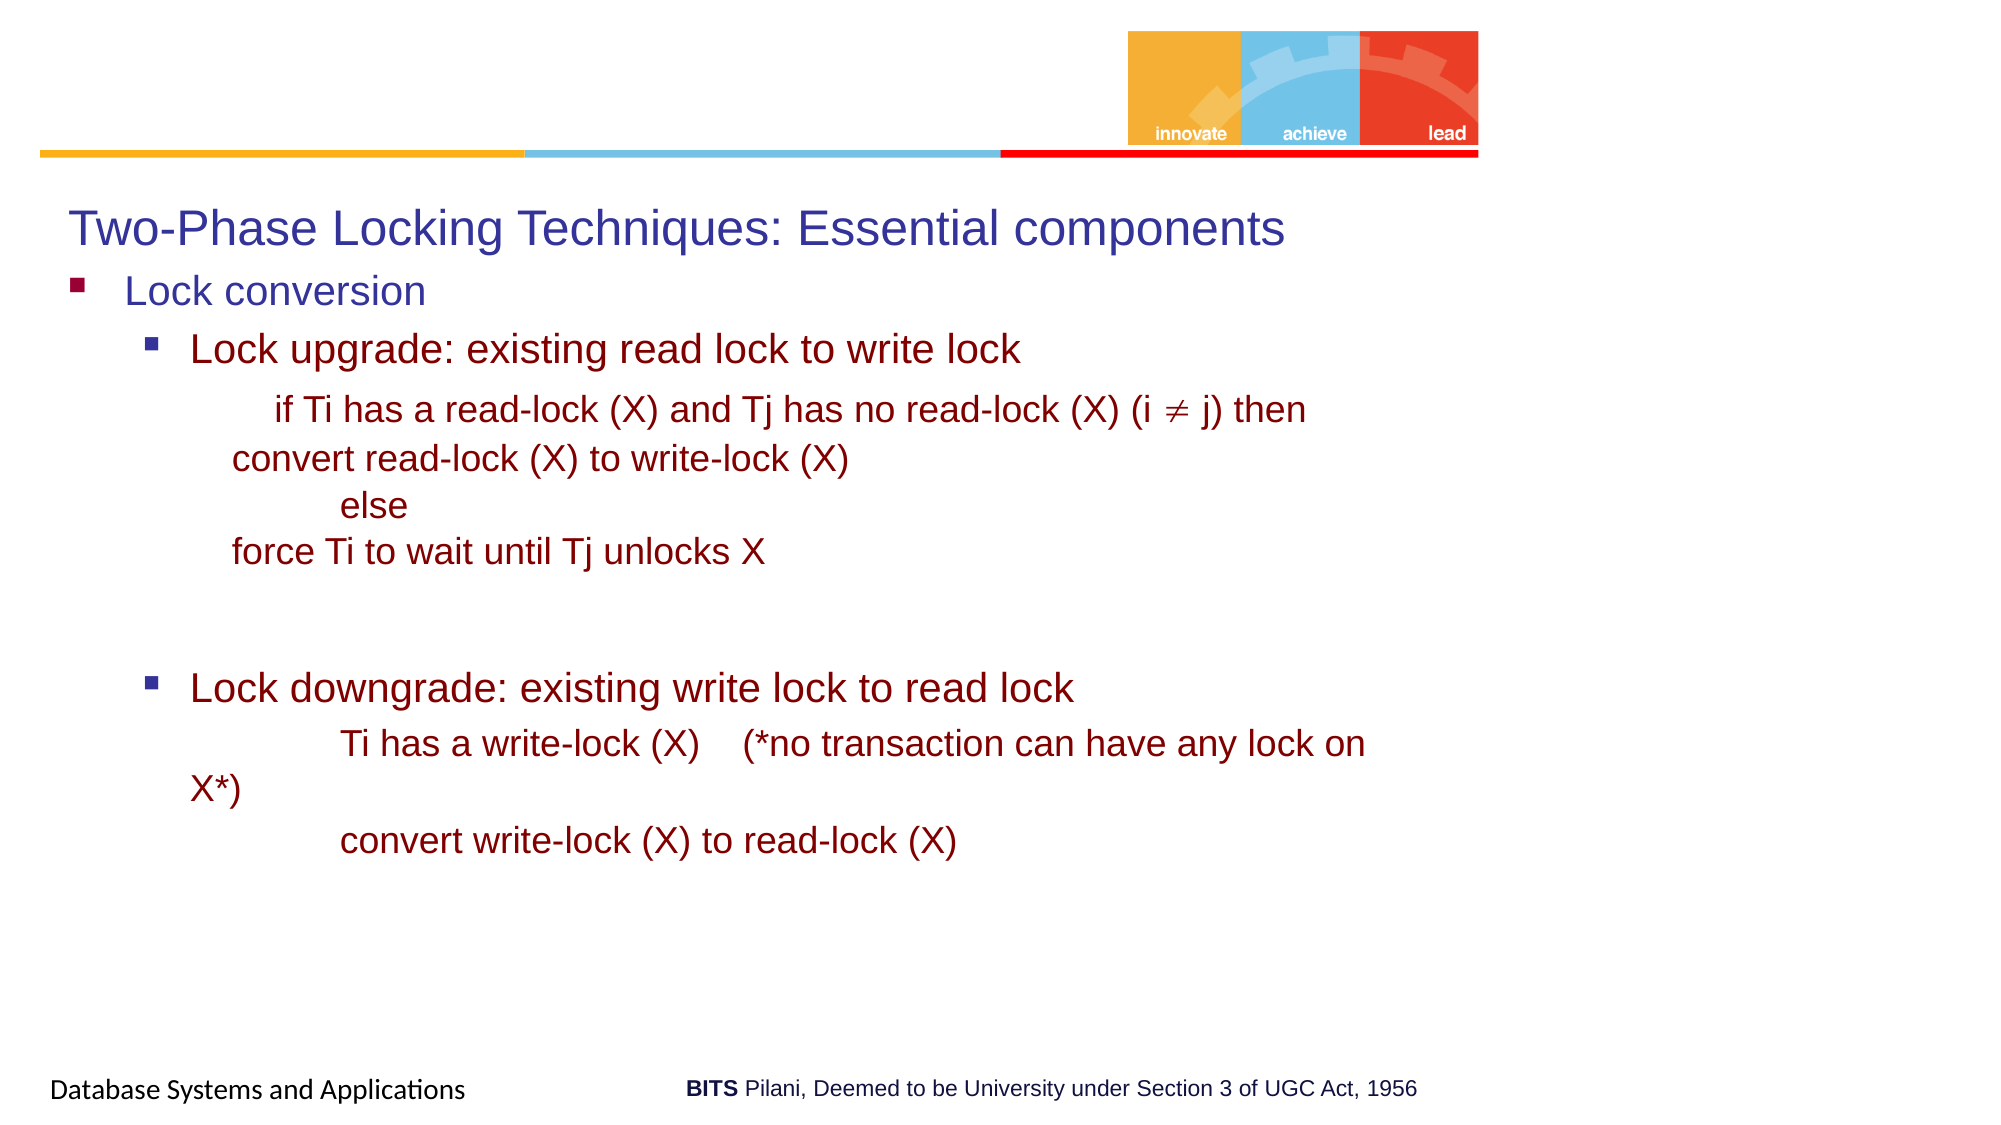

Two-Phase Locking Techniques: Essential components
Lock conversion
Lock upgrade: existing read lock to write lock
		if Ti has a read-lock (X) and Tj has no read-lock (X) (i ≠ j) then
	    convert read-lock (X) to write-lock (X)
    		else
	    force Ti to wait until Tj unlocks X

Lock downgrade: existing write lock to read lock
		Ti has a write-lock (X)    (*no transaction can have any lock on X*)
		convert write-lock (X) to read-lock (X)